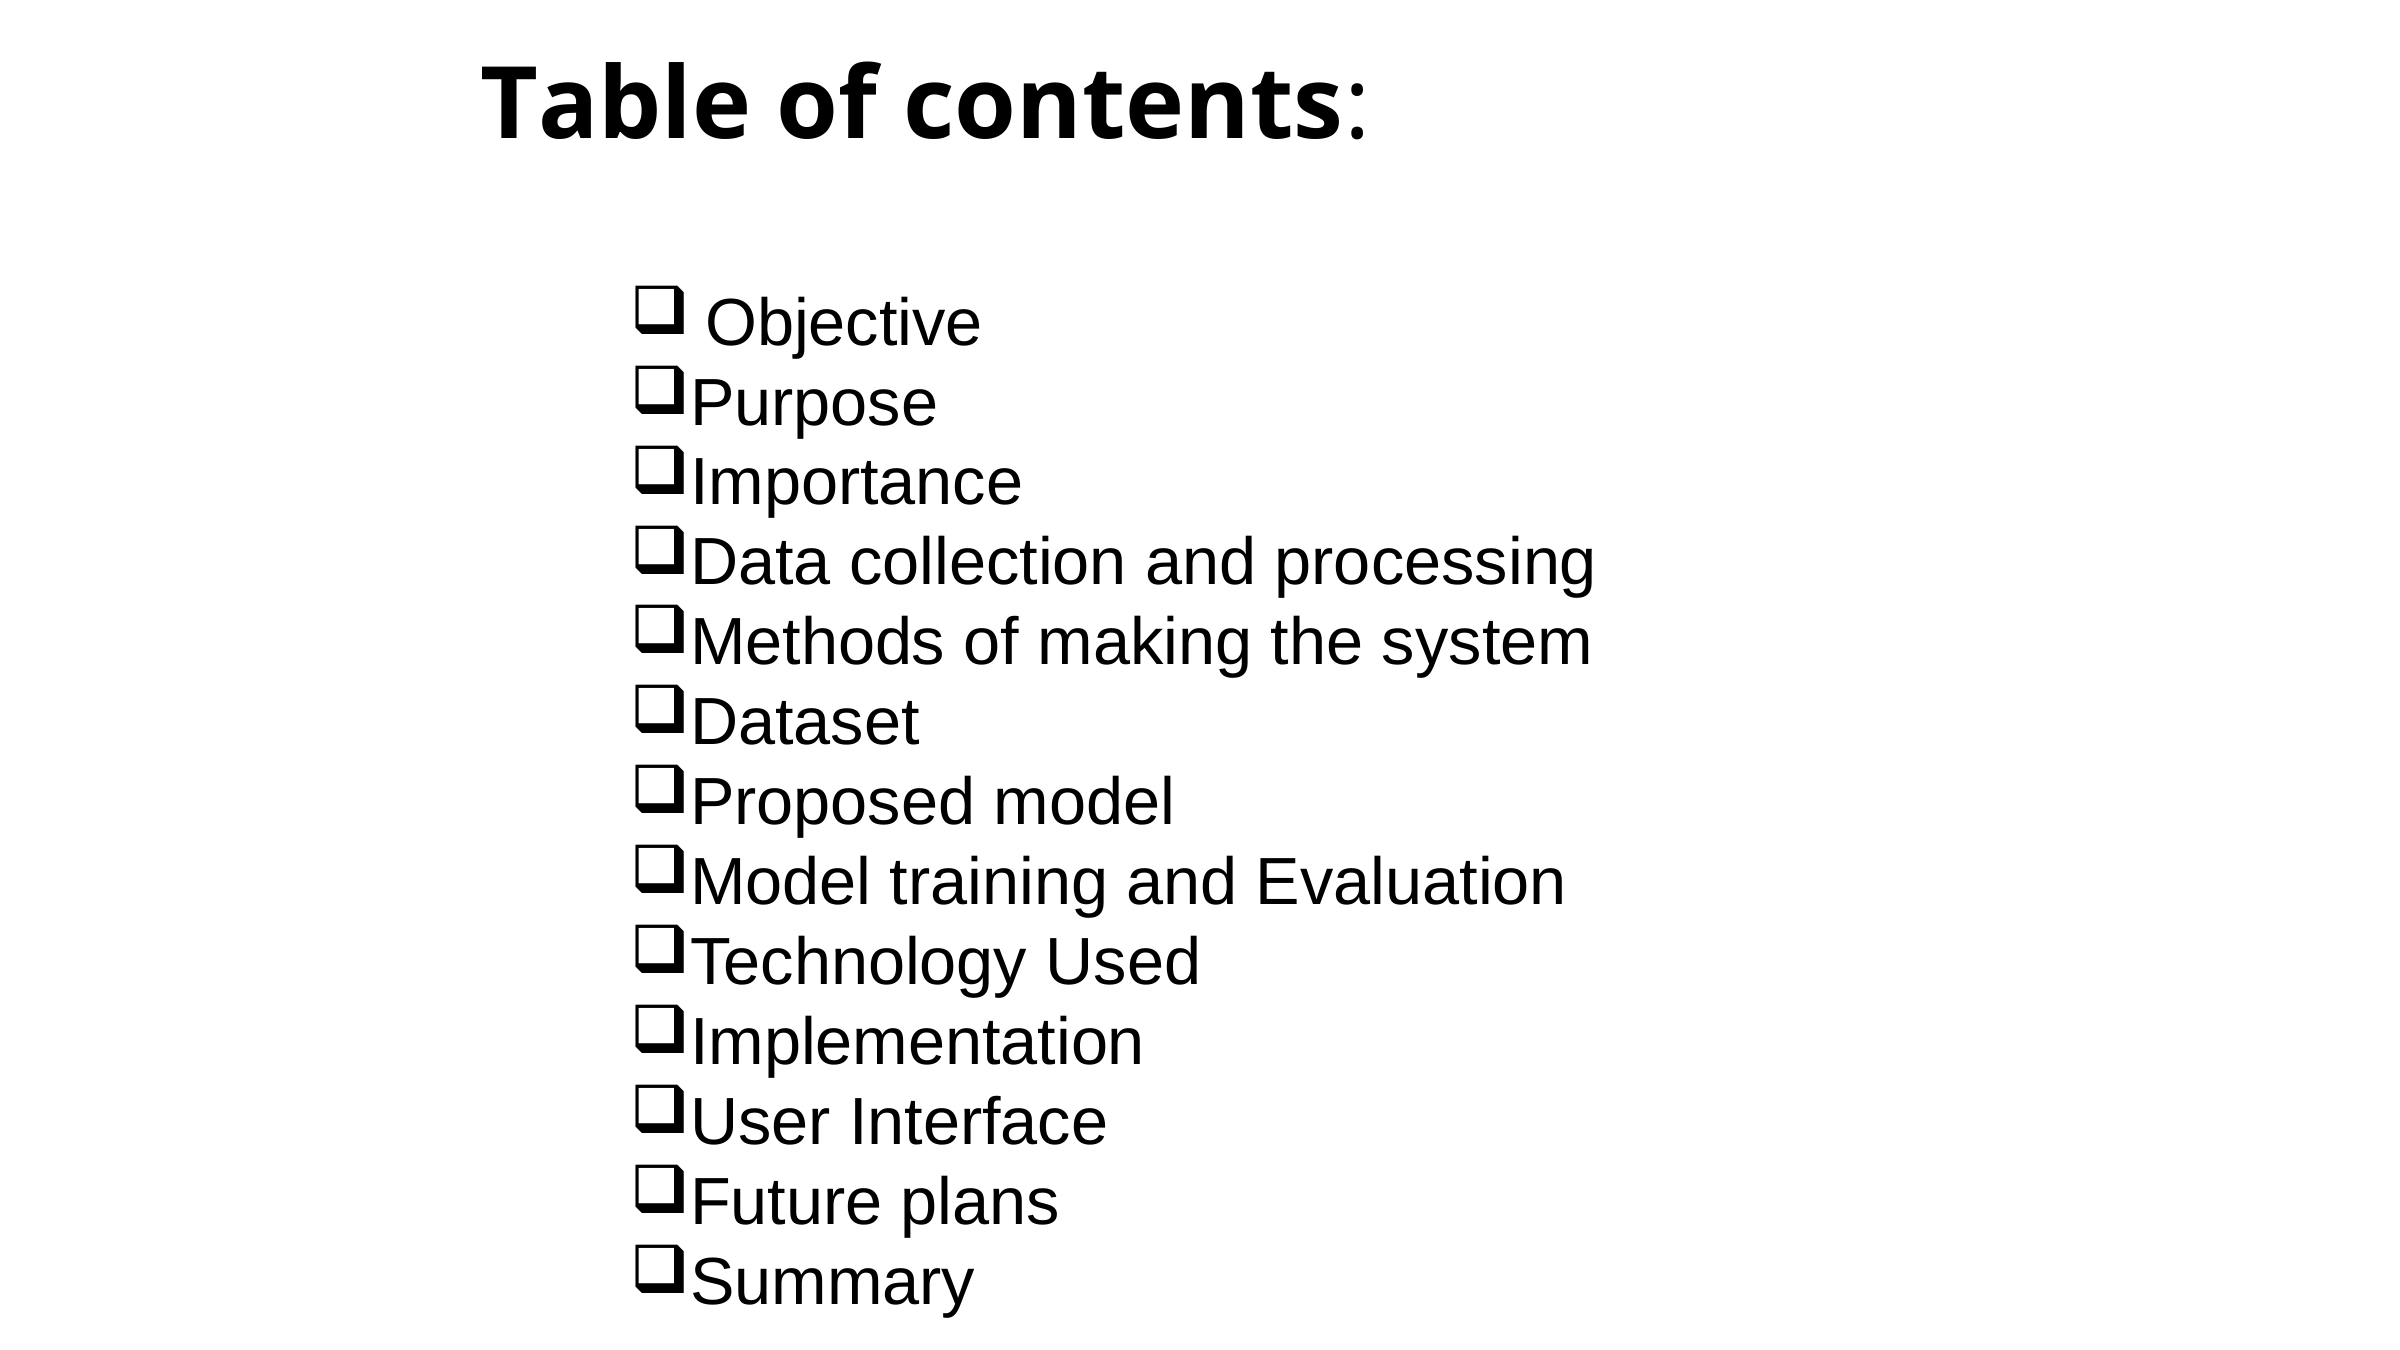

Table of contents:

Objective
Purpose
Importance
Data collection and processing
Methods of making the system
Dataset
Proposed model
Model training and Evaluation
Technology Used
Implementation
User Interface
Future plans
Summary